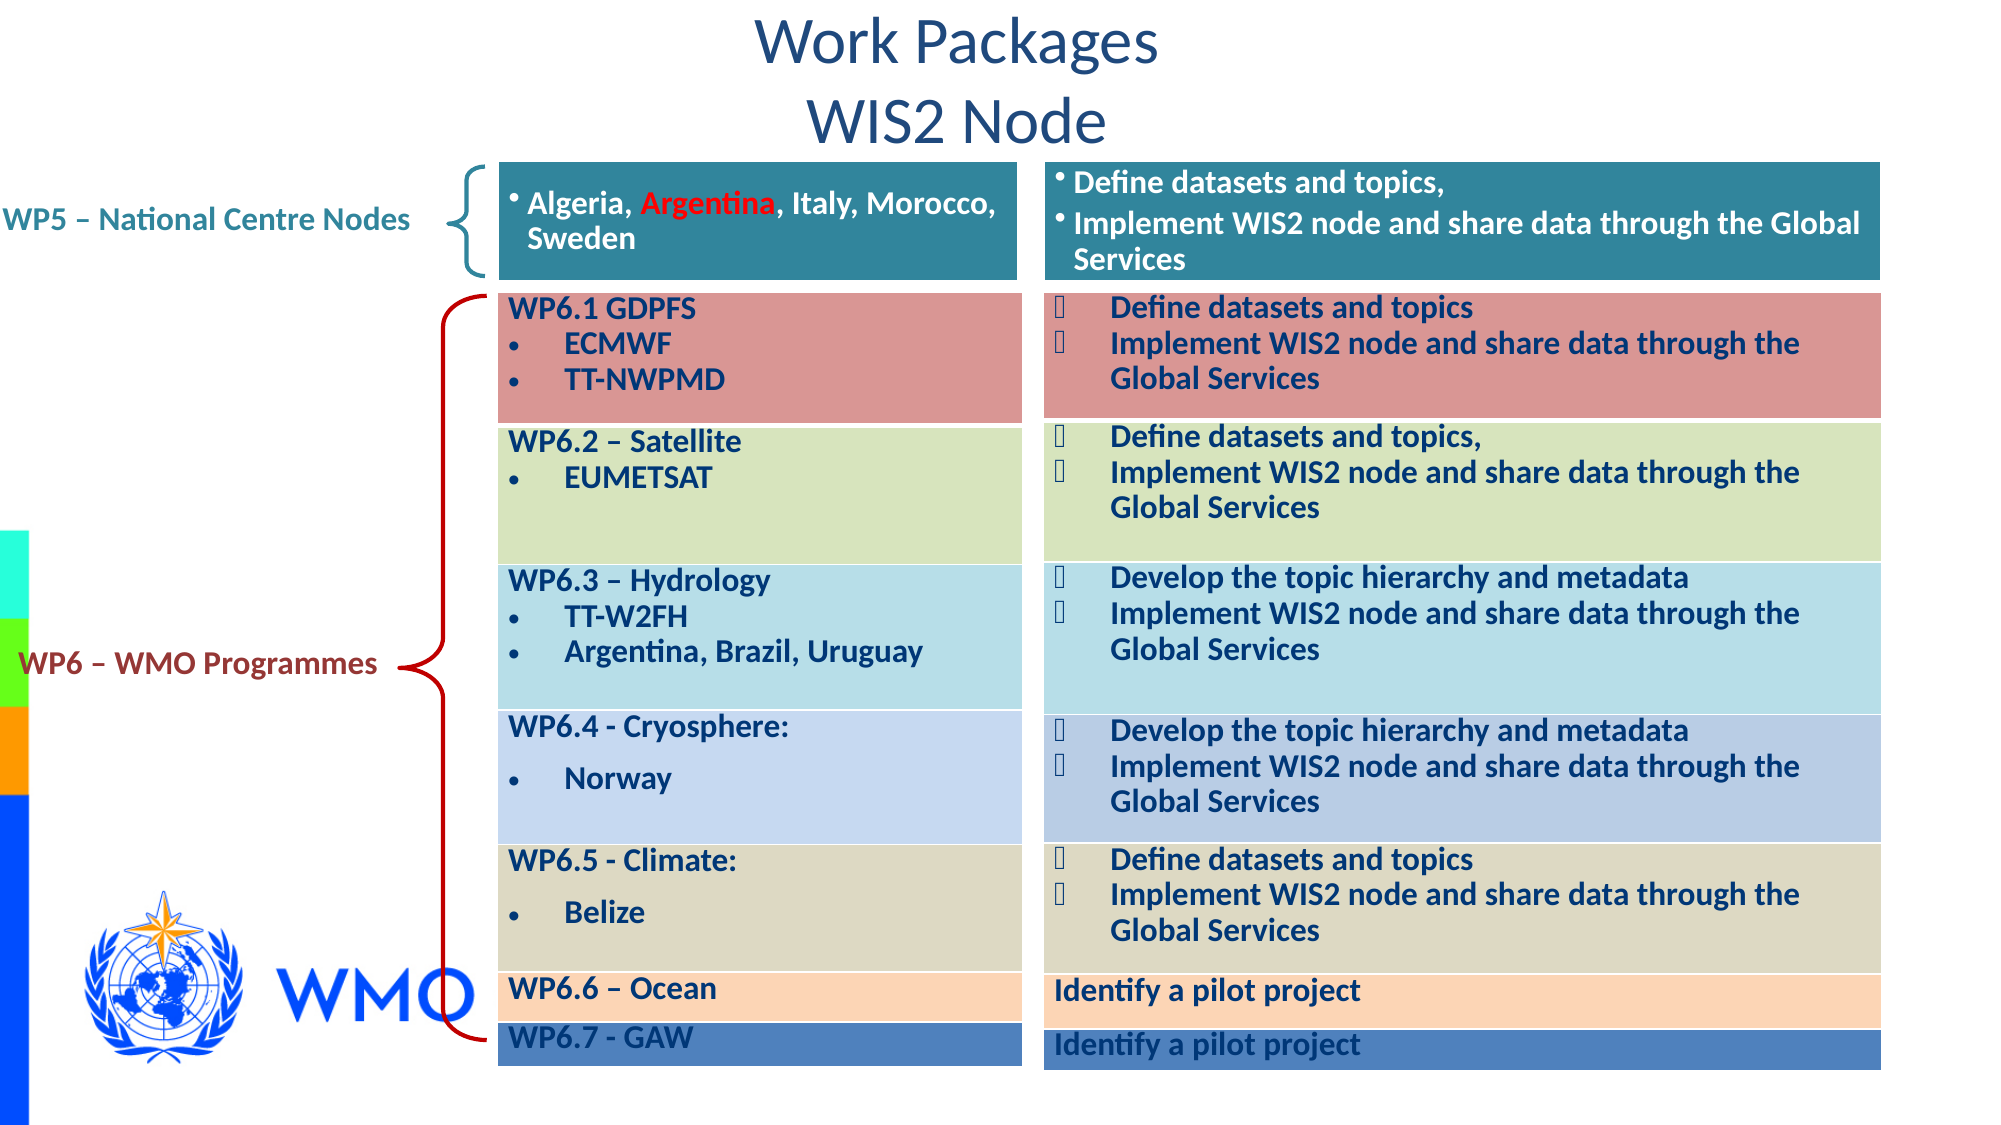

Work Packages
WIS2 Node
Algeria, Argentina, Italy, Morocco, Sweden
Define datasets and topics,
Implement WIS2 node and share data through the Global Services

WP5 – National Centre Nodes
| Define datasets and topics Implement WIS2 node and share data through the Global Services |
| --- |
| Define datasets and topics, Implement WIS2 node and share data through the Global Services |
| Develop the topic hierarchy and metadata Implement WIS2 node and share data through the Global Services |
| Develop the topic hierarchy and metadata Implement WIS2 node and share data through the Global Services |
| Define datasets and topics Implement WIS2 node and share data through the Global Services |
| Identify a pilot project |
| Identify a pilot project |
| WP6.1 GDPFS ECMWF TT-NWPMD |
| --- |
| WP6.2 – Satellite EUMETSAT |
| WP6.3 – Hydrology TT-W2FH Argentina, Brazil, Uruguay |
| WP6.4 - Cryosphere: Norway |
| WP6.5 - Climate: Belize |
| WP6.6 – Ocean |
| WP6.7 - GAW |

WP6 – WMO Programmes